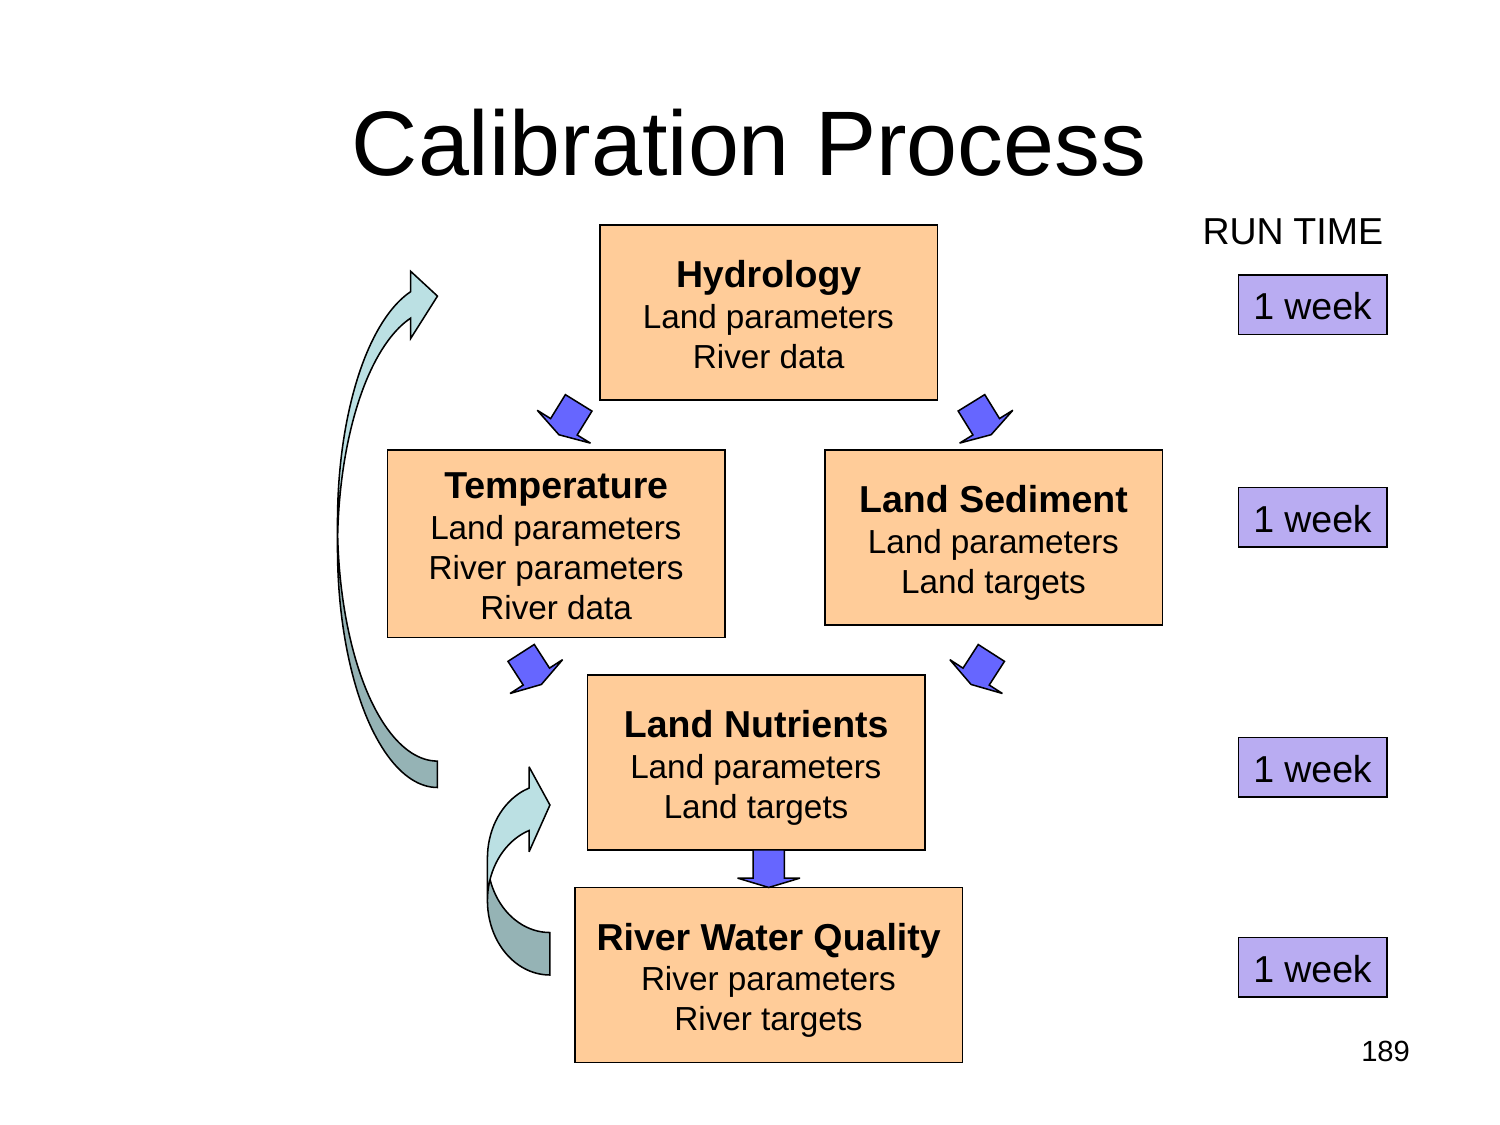

# Calibration Process
RUN TIME
Hydrology
Land parameters
River data

1 week

Temperature
Land parameters
River parameters
River data
Land Sediment
Land parameters
Land targets
1 week

Land Nutrients
Land parameters
Land targets
1 week

River Water Quality
River parameters
River targets
1 week
189